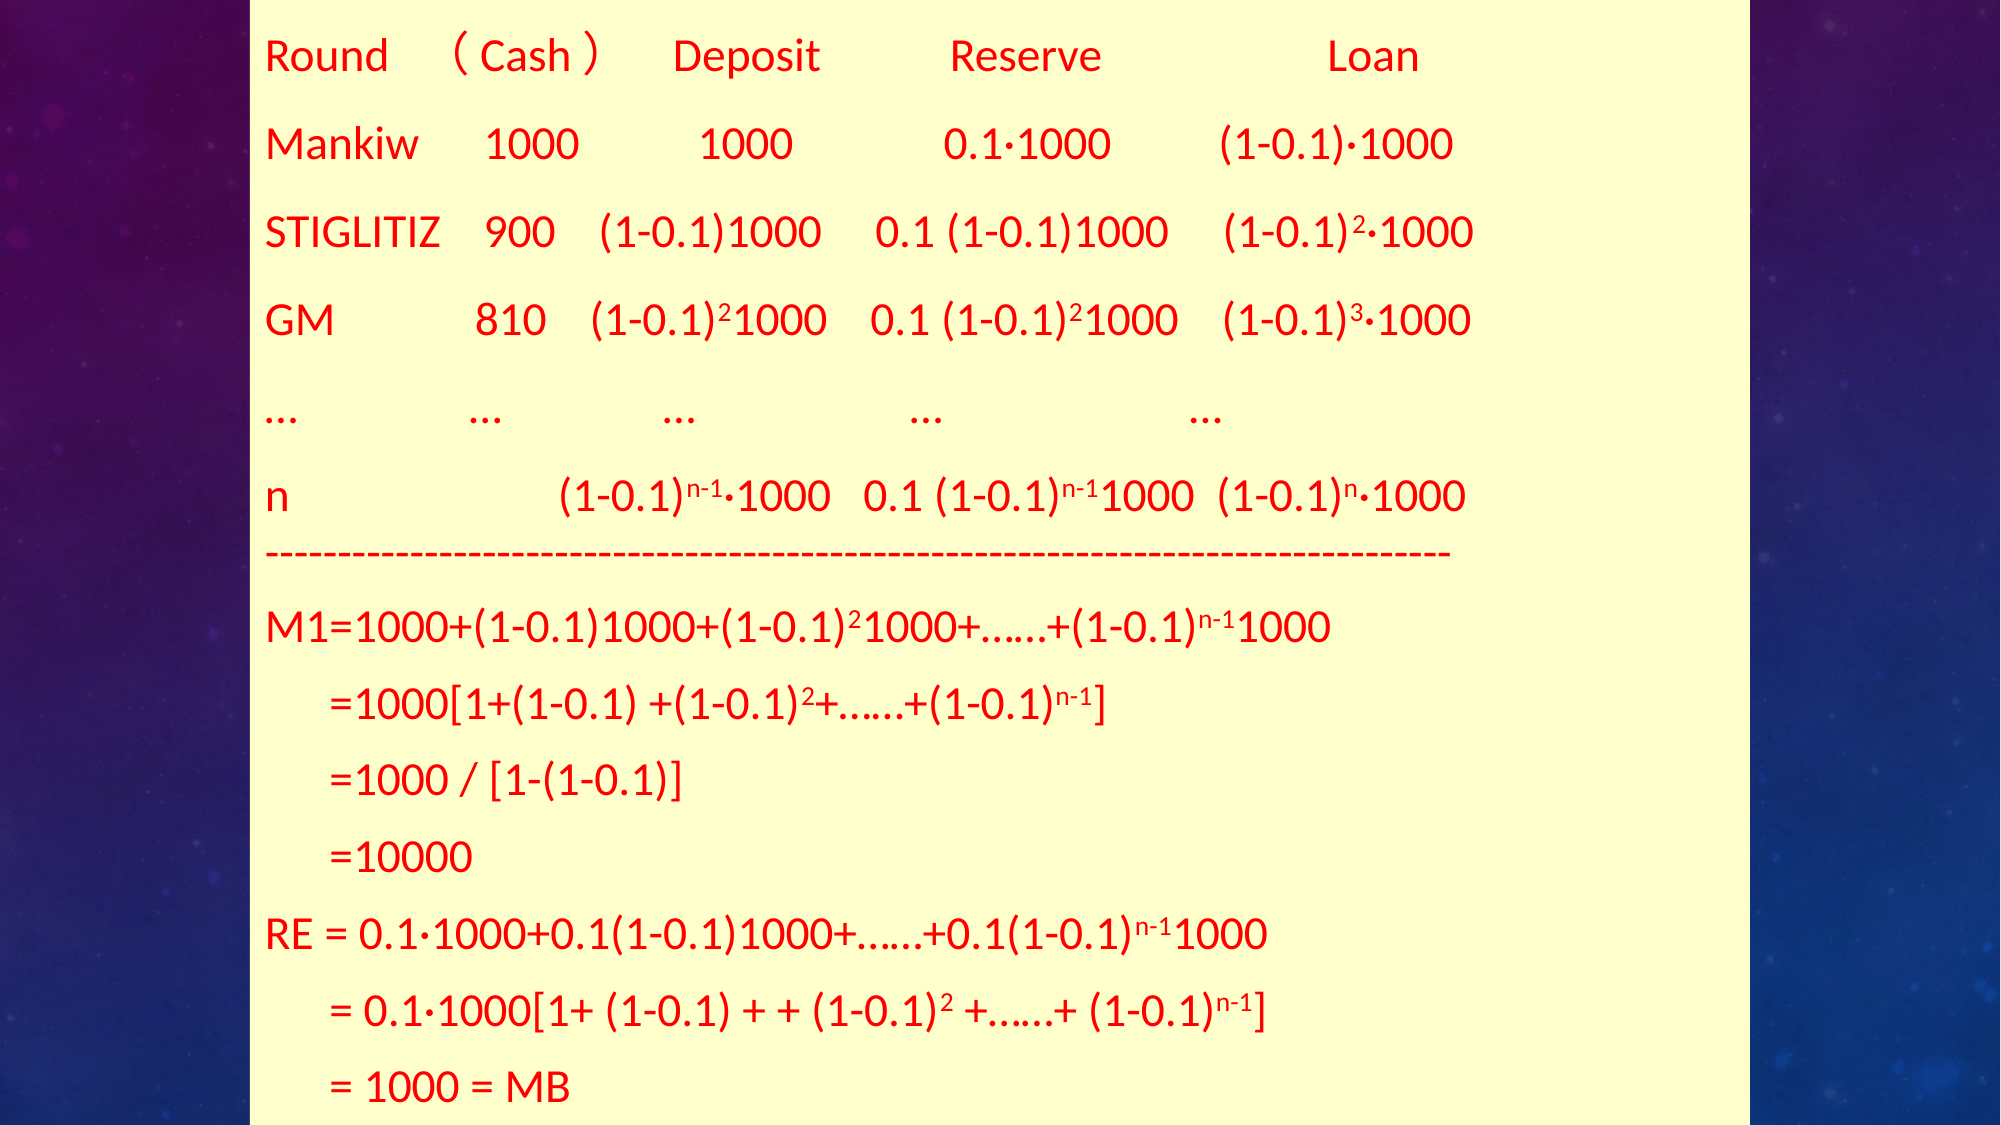

Round  （Cash）   Deposit            Reserve                     Loan
Mankiw      1000           1000              0.1·1000          (1-0.1)·1000
STIGLITIZ    900    (1-0.1)1000     0.1 (1-0.1)1000     (1-0.1)2·1000
GM             810    (1-0.1)21000    0.1 (1-0.1)21000    (1-0.1)3·1000
…                …               …                    …                       …
n                         (1-0.1)n-1·1000   0.1 (1-0.1)n-11000  (1-0.1)n·1000
----------------------------------------------------------------------------------
M1=1000+(1-0.1)1000+(1-0.1)21000+……+(1-0.1)n-11000
      =1000[1+(1-0.1) +(1-0.1)2+……+(1-0.1)n-1]
      =1000 / [1-(1-0.1)]
      =10000
RE = 0.1·1000+0.1(1-0.1)1000+……+0.1(1-0.1)n-11000
      = 0.1·1000[1+ (1-0.1) + + (1-0.1)2 +……+ (1-0.1)n-1]
      = 1000 = MB